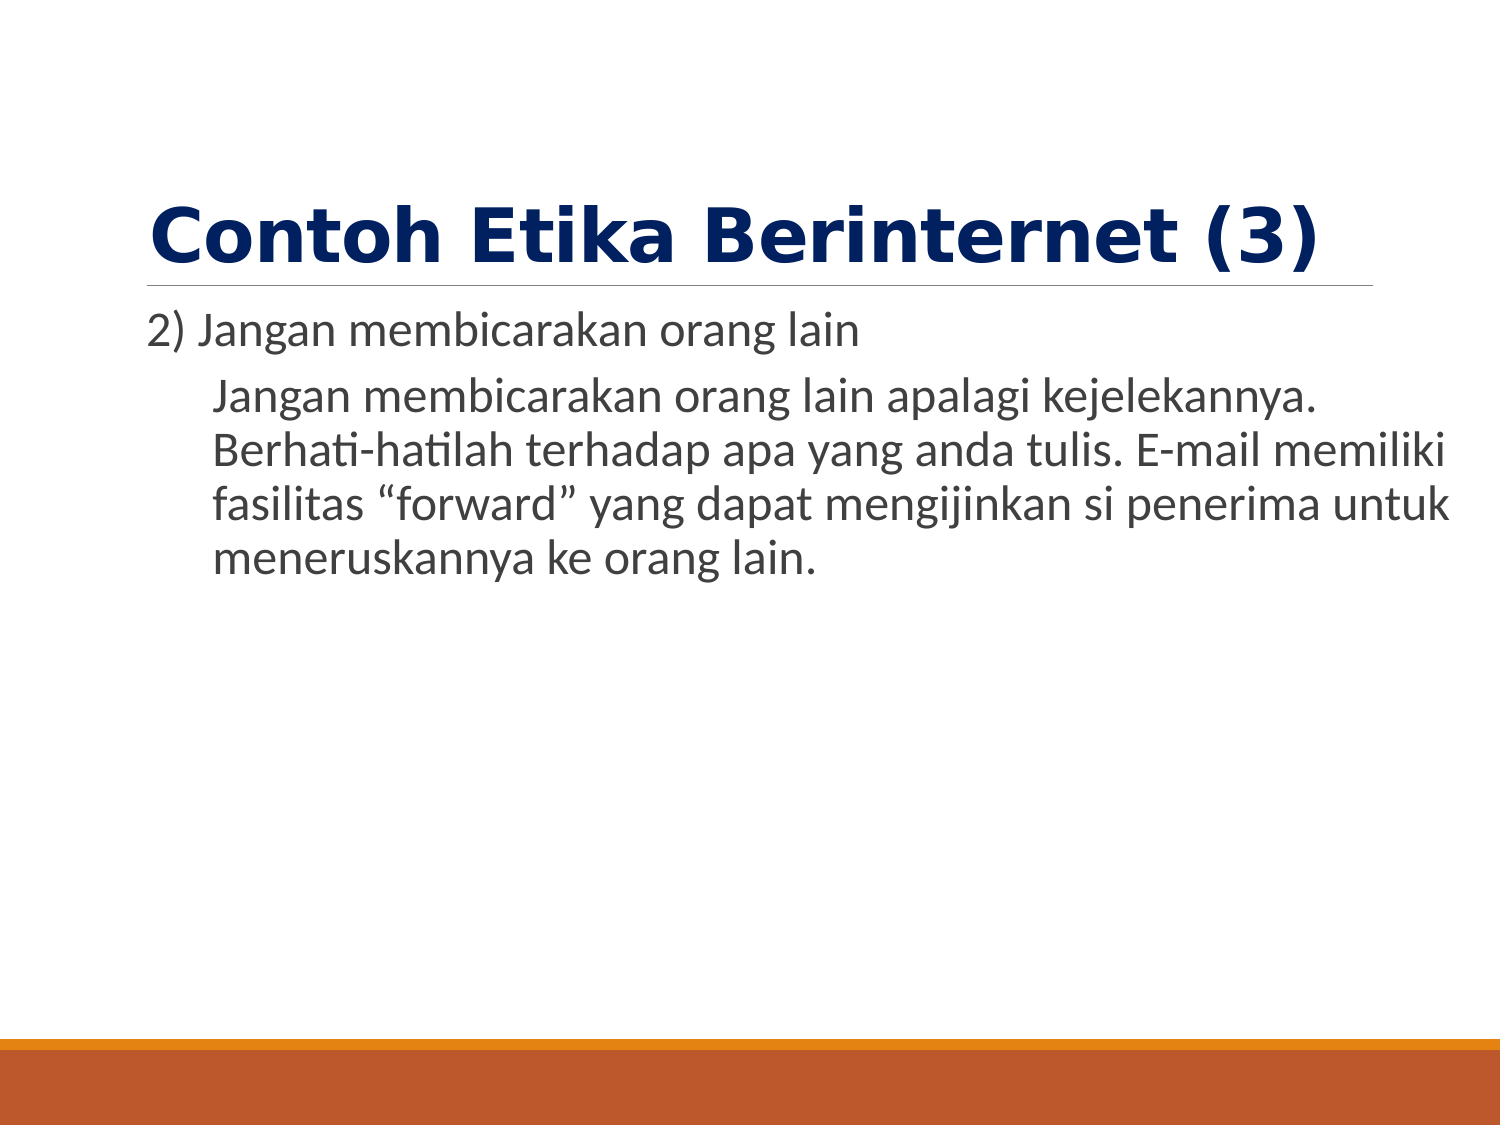

# Contoh Etika Berinternet (3)
2) Jangan membicarakan orang lain
Jangan membicarakan orang lain apalagi kejelekannya. Berhati-hatilah terhadap apa yang anda tulis. E-mail memiliki fasilitas “forward” yang dapat mengijinkan si penerima untuk meneruskannya ke orang lain.